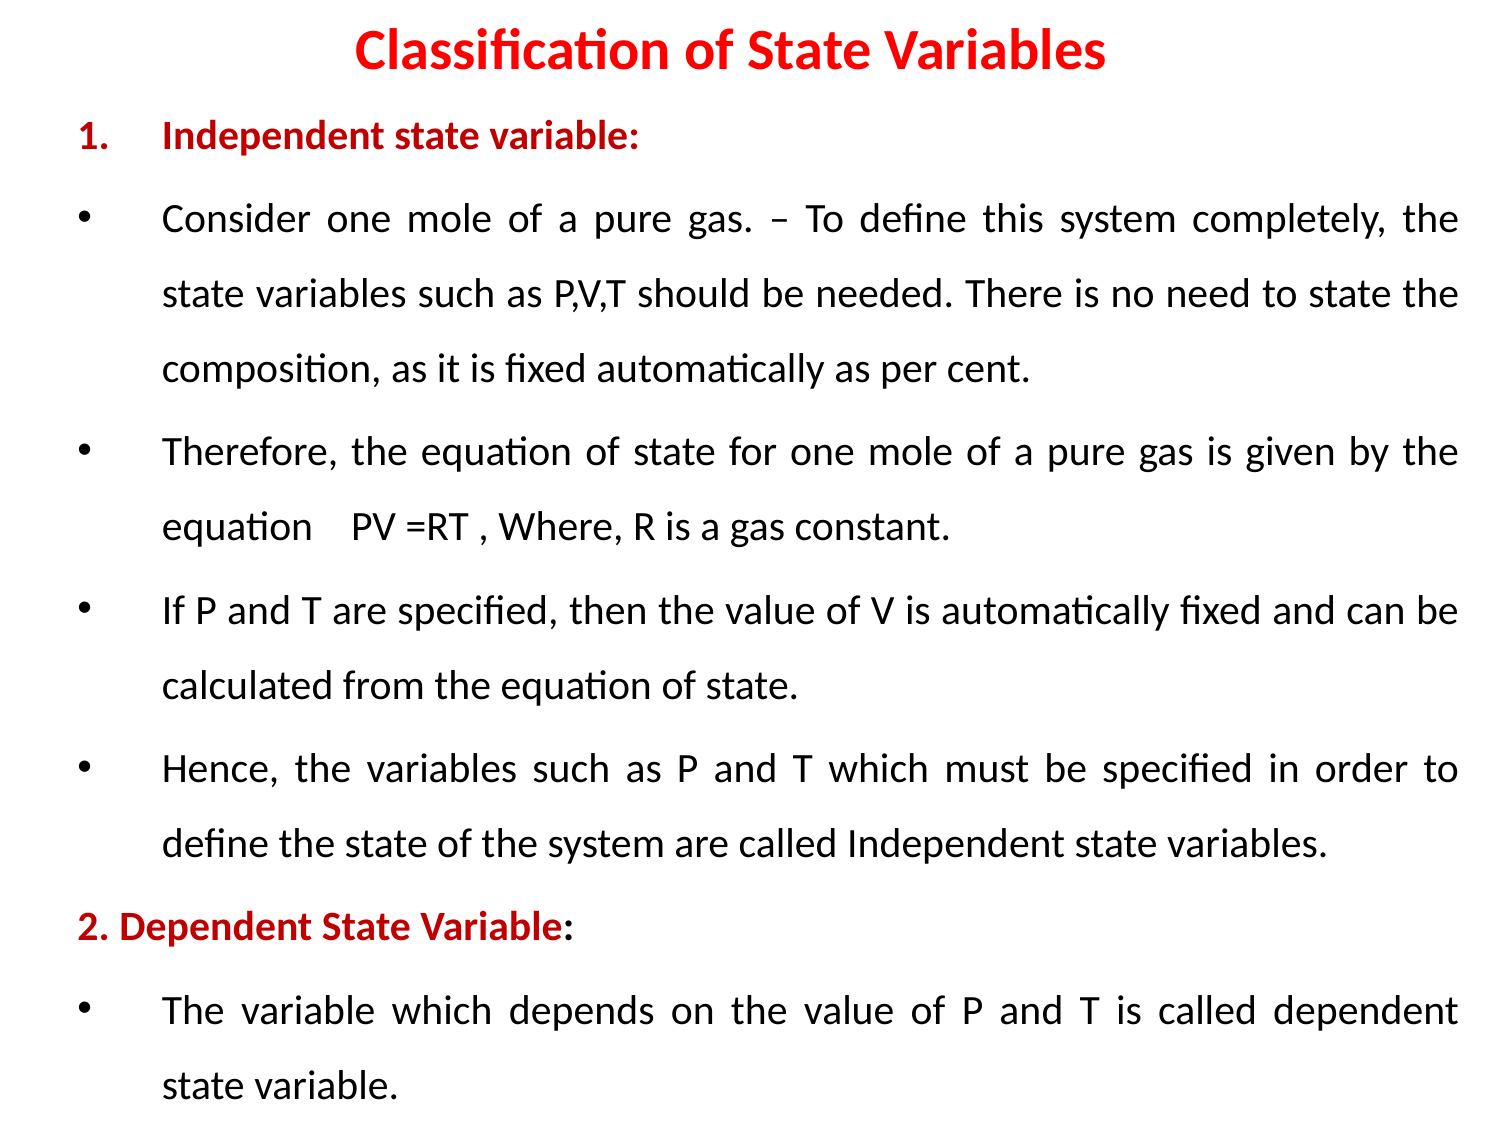

# Classification of State Variables
Independent state variable:
Consider one mole of a pure gas. – To define this system completely, the state variables such as P,V,T should be needed. There is no need to state the composition, as it is fixed automatically as per cent.
Therefore, the equation of state for one mole of a pure gas is given by the equation    PV =RT , Where, R is a gas constant.
If P and T are specified, then the value of V is automatically fixed and can be calculated from the equation of state.
Hence, the variables such as P and T which must be specified in order to define the state of the system are called Independent state variables.
2. Dependent State Variable:
The variable which depends on the value of P and T is called dependent state variable.